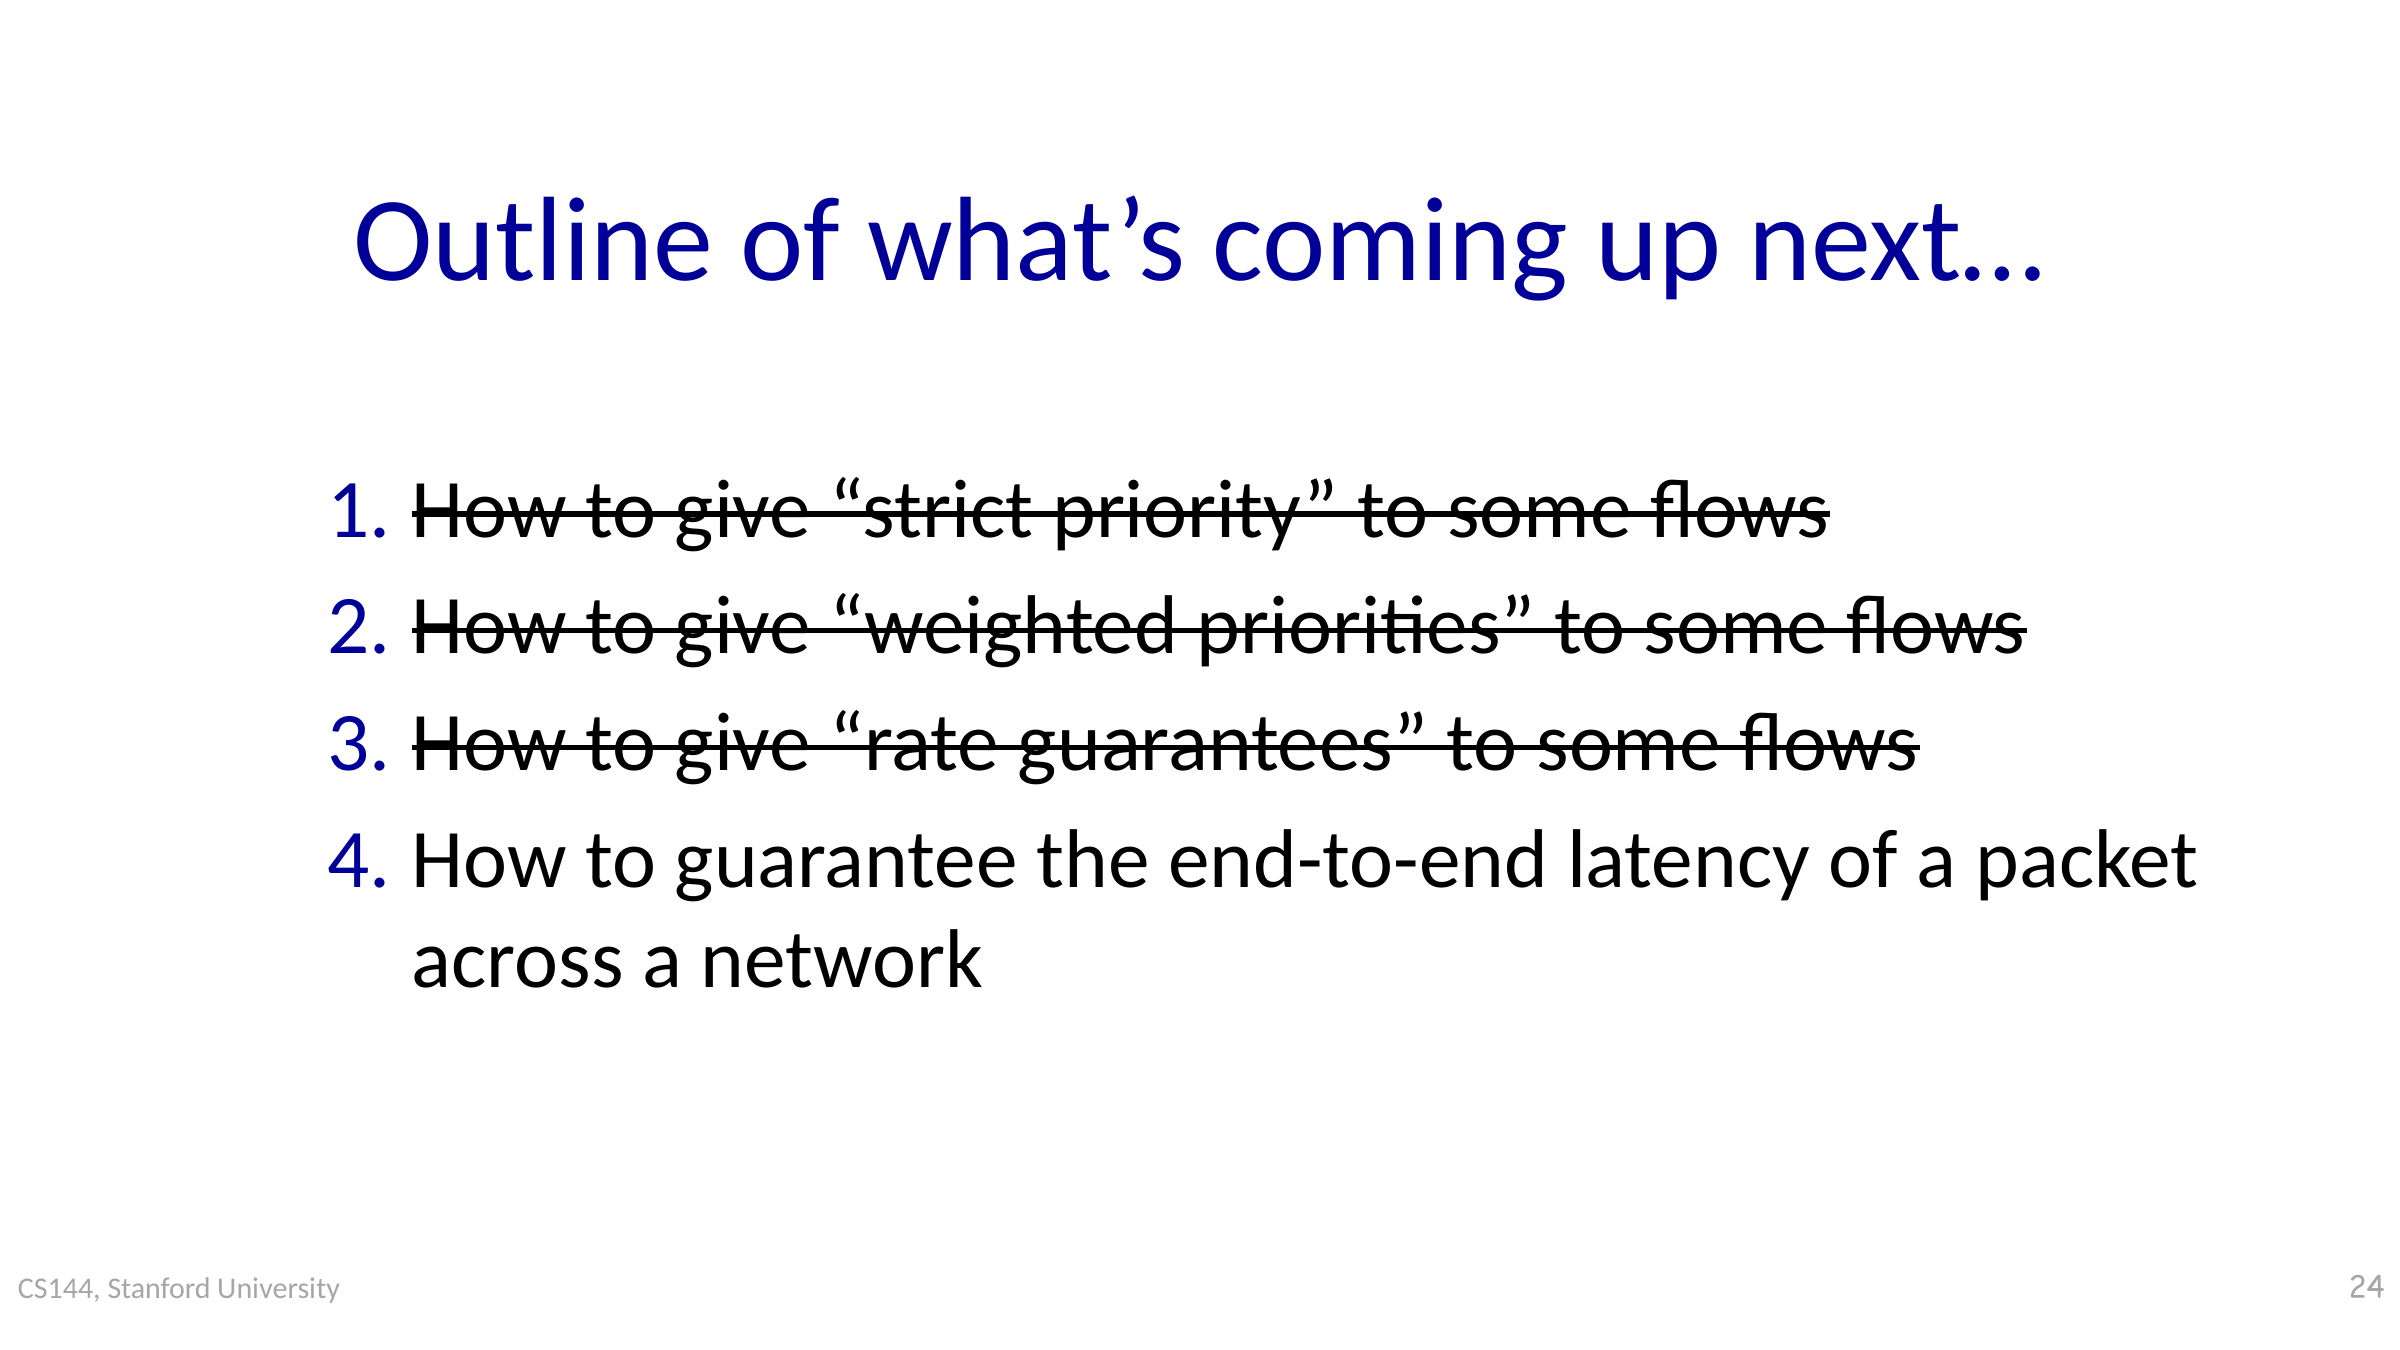

# Outline of what’s coming up next…
How to give “strict priority” to some flows
How to give “weighted priorities” to some flows
How to give “rate guarantees” to some flows
How to guarantee the end-to-end latency of a packet across a network
24